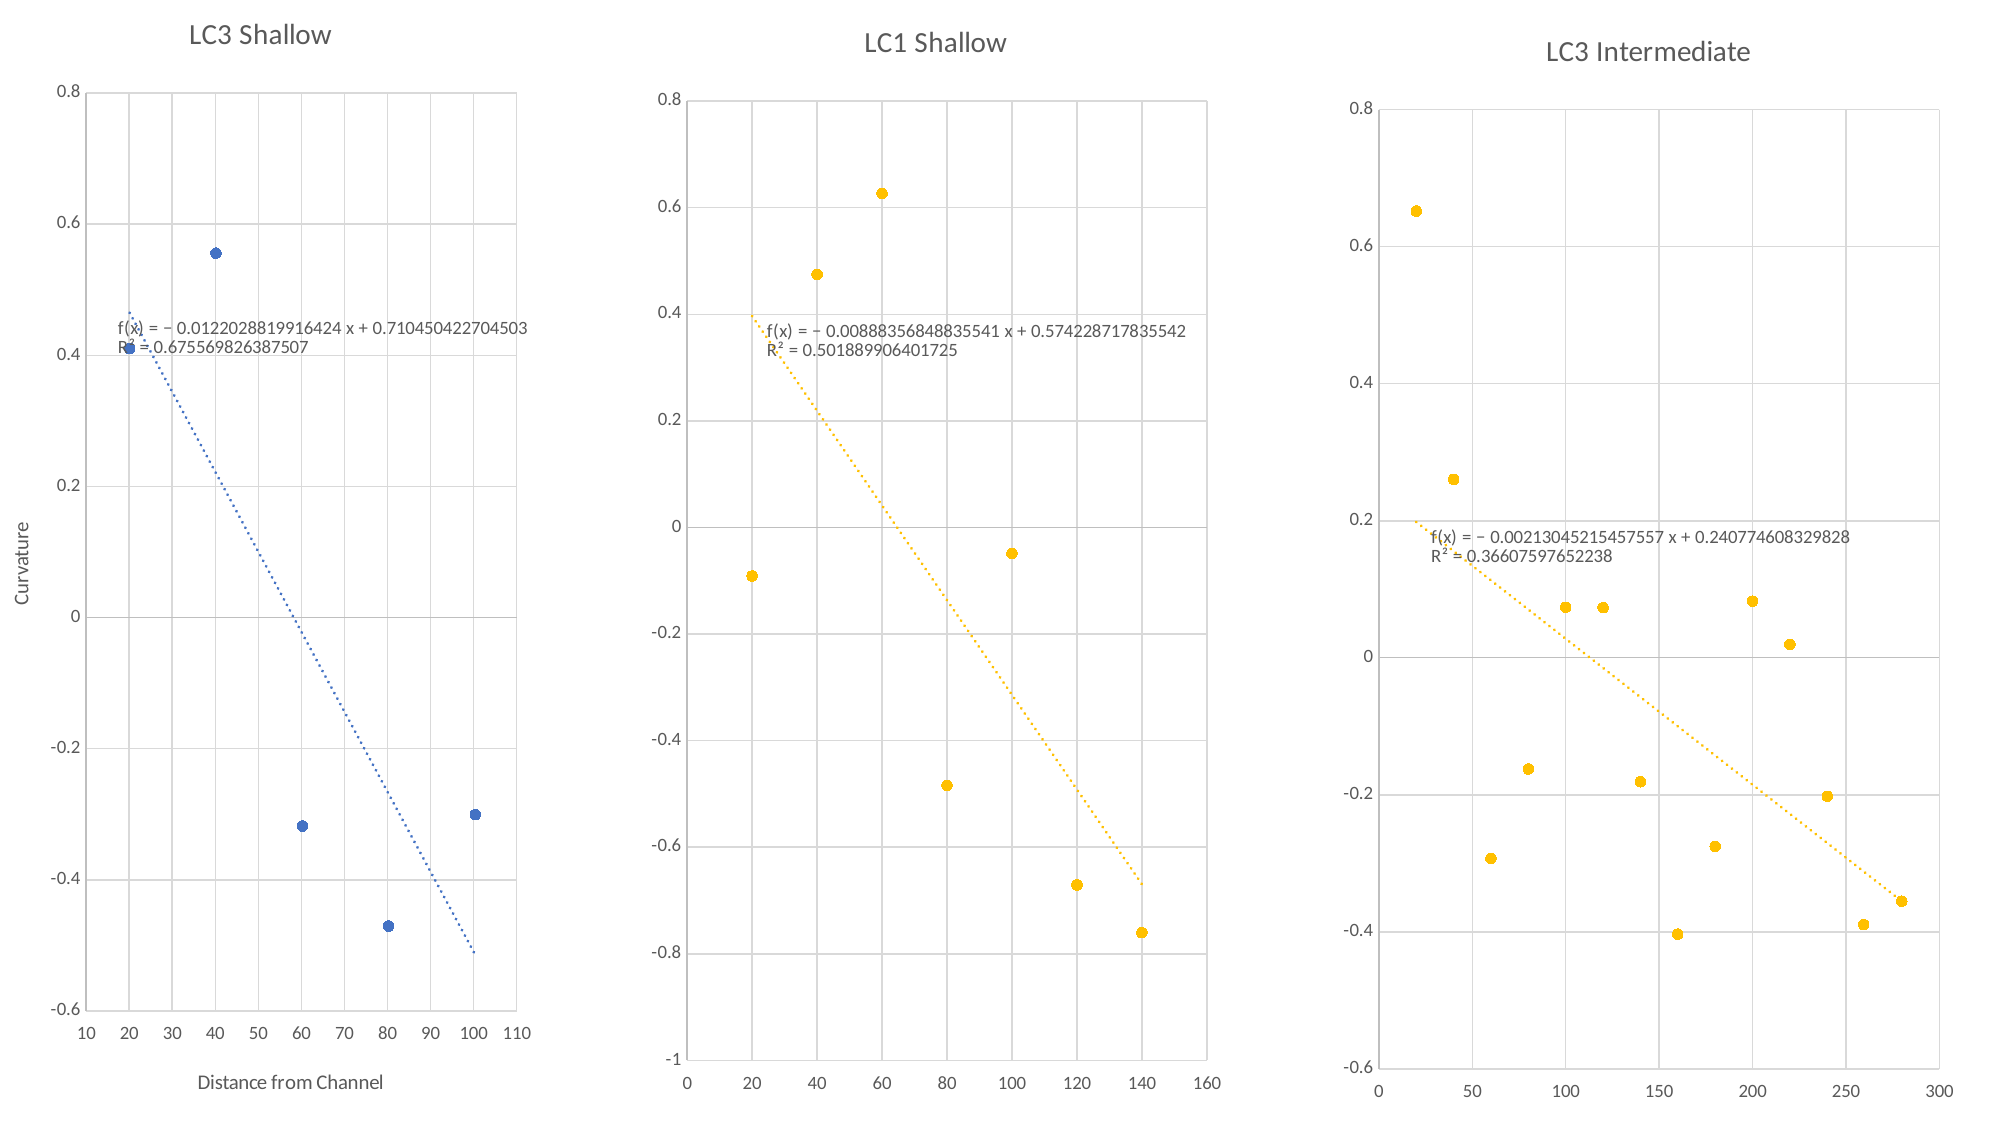

### Chart: LC3 Intermediate

| Category |  |
|---|---|

### Chart: LC3 Shallow

| Category |  |
|---|---|

### Chart: LC1 Shallow

| Category |  |
|---|---|